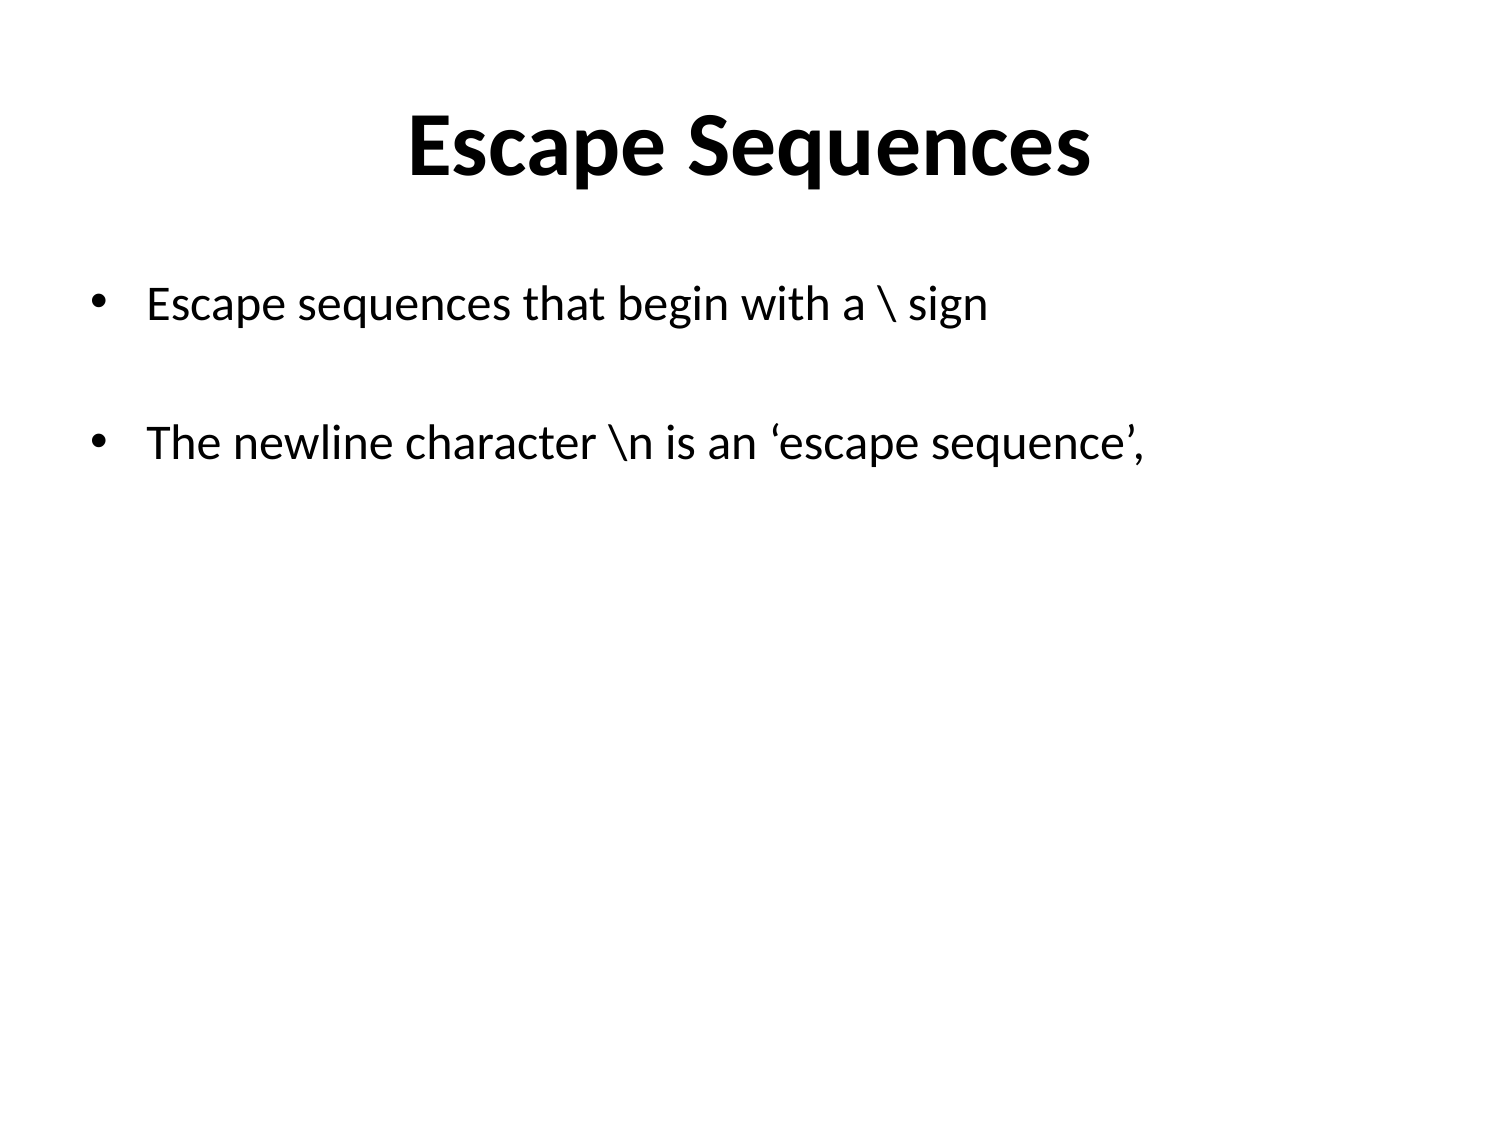

# Escape Sequences
Escape sequences that begin with a \ sign

The newline character \n is an ‘escape sequence’,